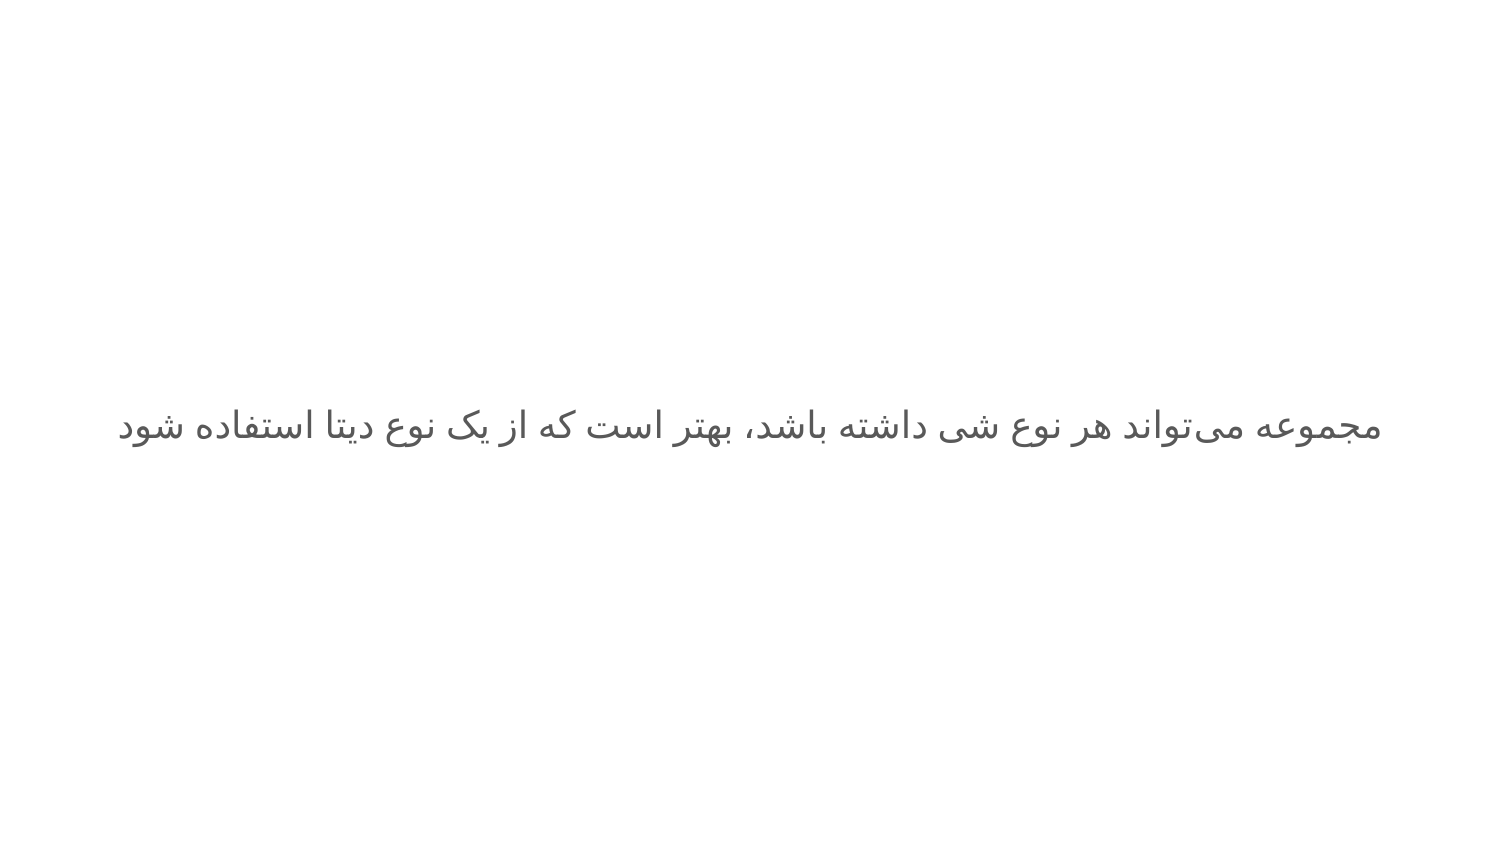

مجموعه می‌تواند هر نوع شی داشته باشد، بهتر است که از یک نوع دیتا استفاده شود